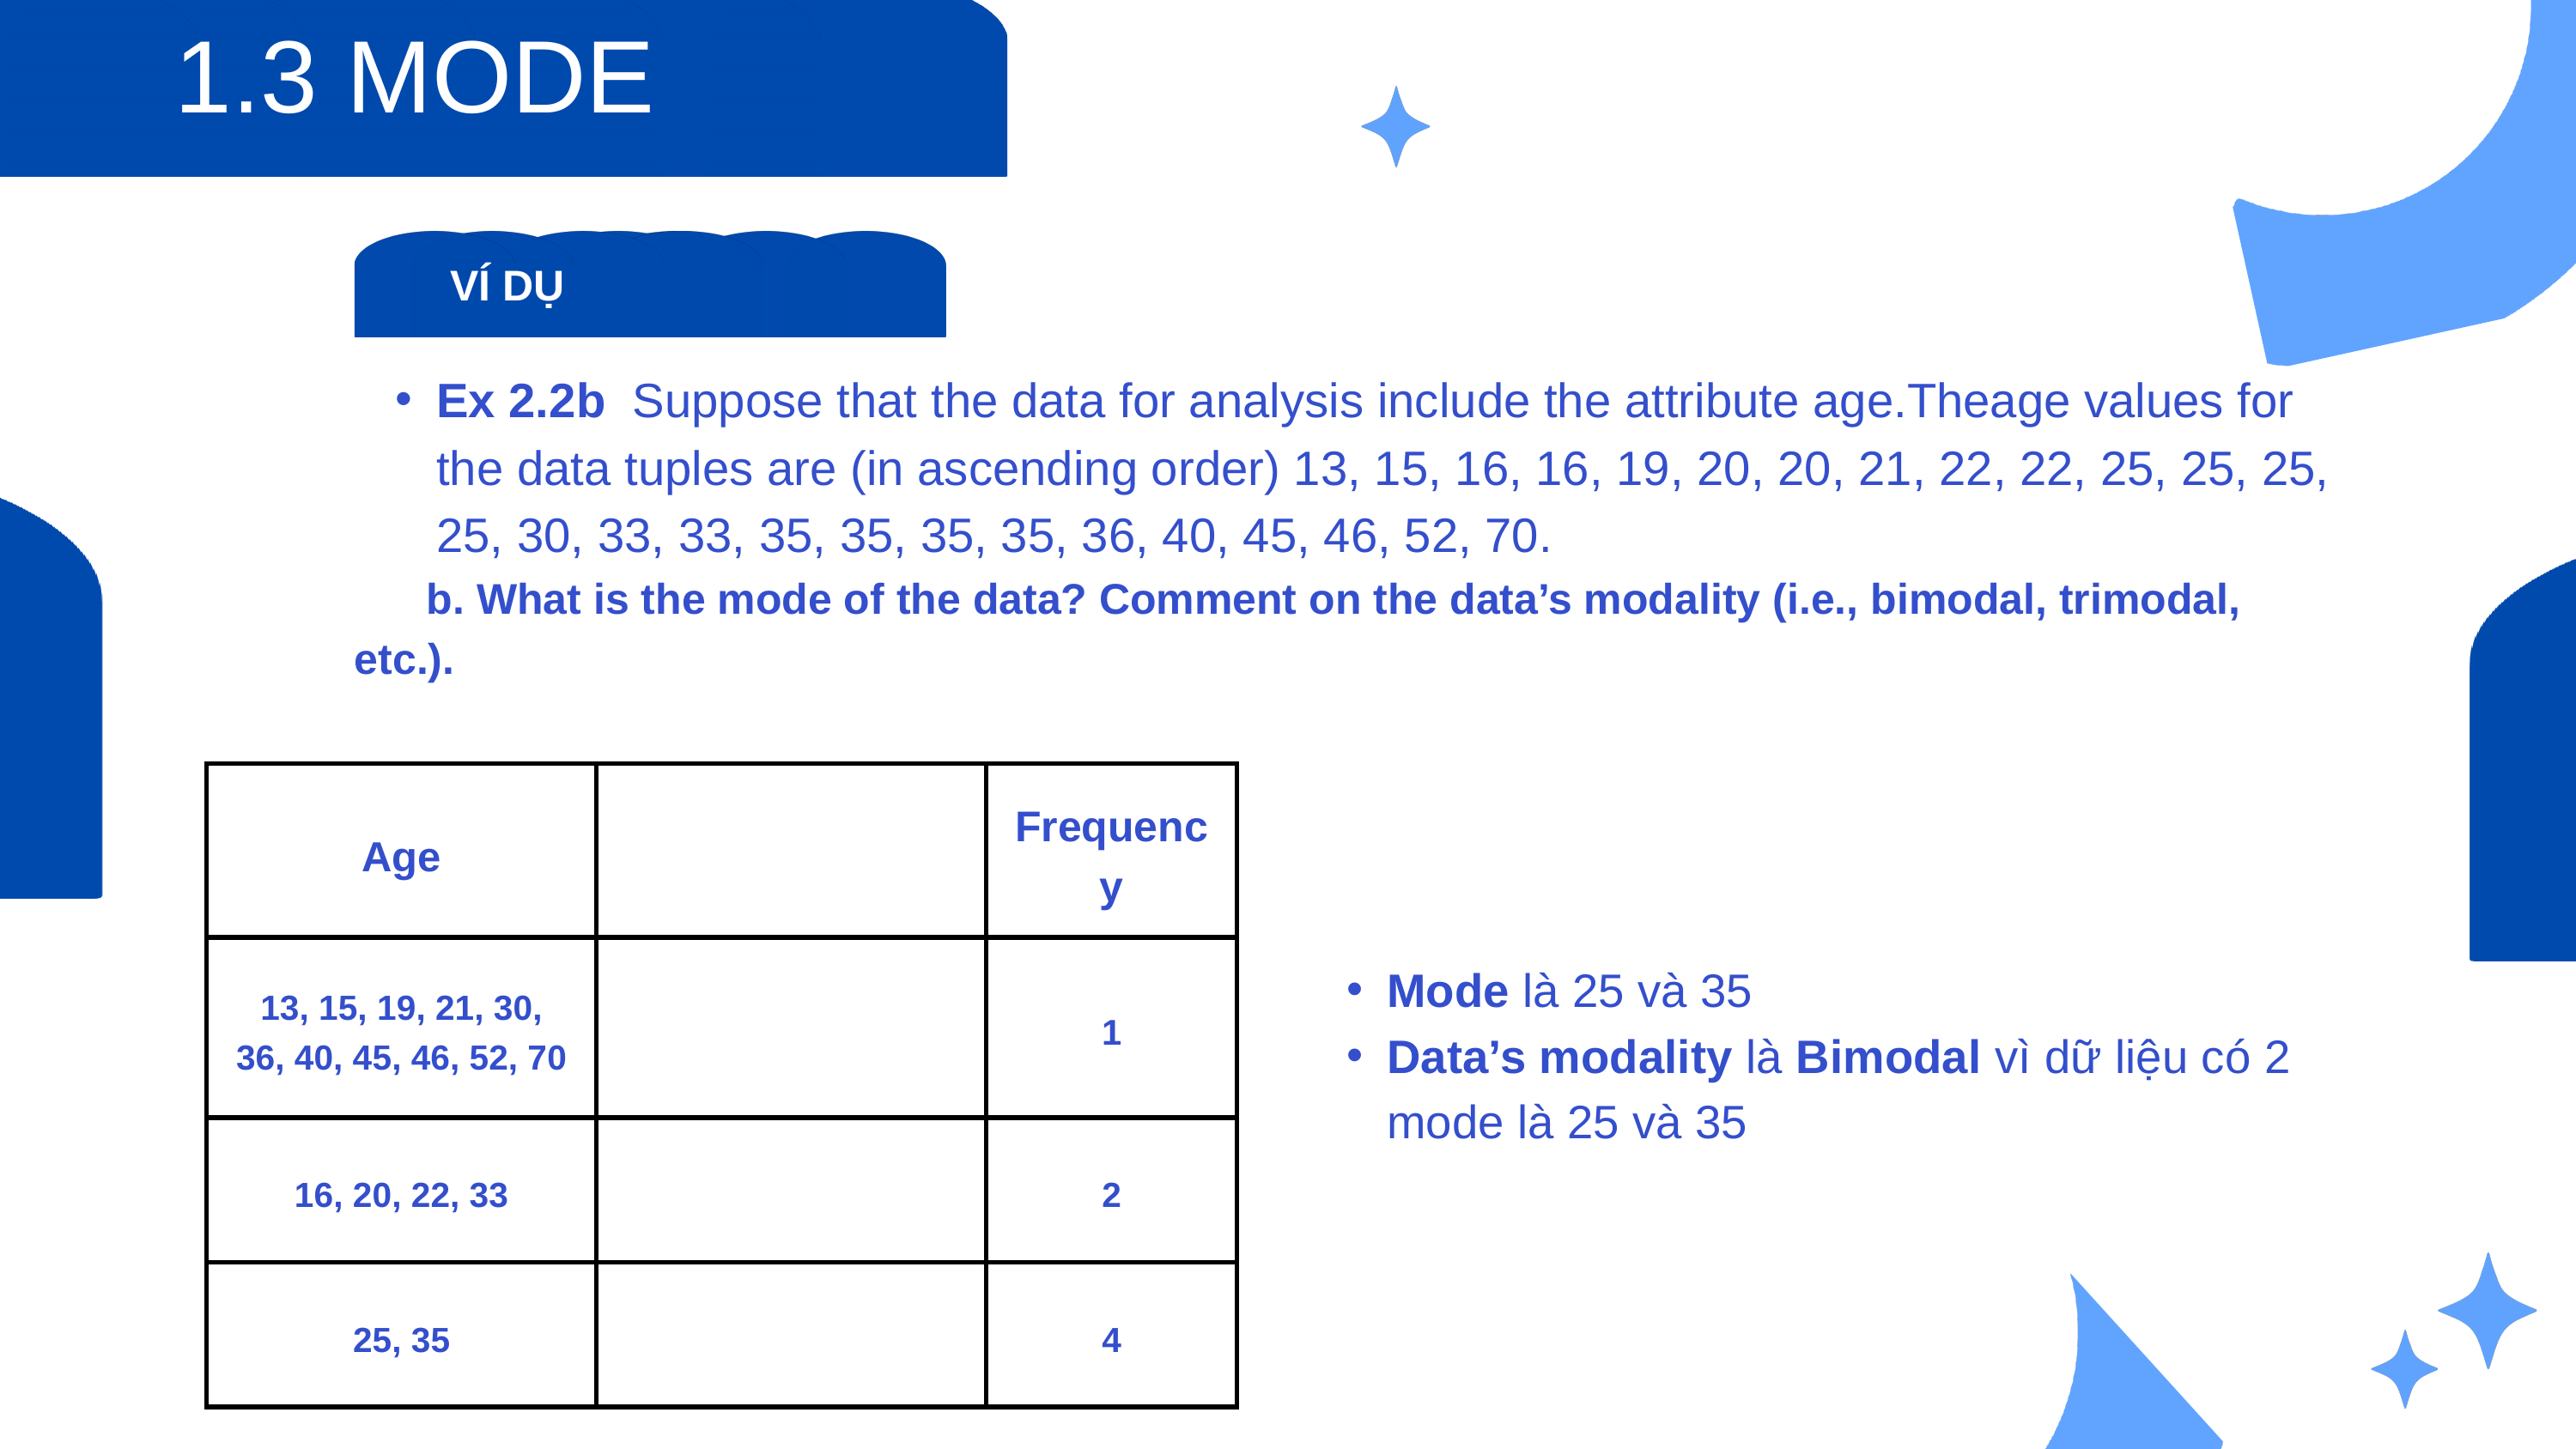

1.3 MODE

VÍ DỤ

Ex 2.2b  Suppose that the data for analysis include the attribute age.Theage values for the data tuples are (in ascending order) 13, 15, 16, 16, 19, 20, 20, 21, 22, 22, 25, 25, 25, 25, 30, 33, 33, 35, 35, 35, 35, 36, 40, 45, 46, 52, 70.
      b. What is the mode of the data? Comment on the data’s modality (i.e., bimodal, trimodal, etc.).

| Age |  | Frequency |
| --- | --- | --- |
| 13, 15, 19, 21, 30, 36, 40, 45, 46, 52, 70 |  | 1 |
| 16, 20, 22, 33 |  | 2 |
| 25, 35 |  | 4 |
Mode là 25 và 35
Data’s modality là Bimodal vì dữ liệu có 2 mode là 25 và 35